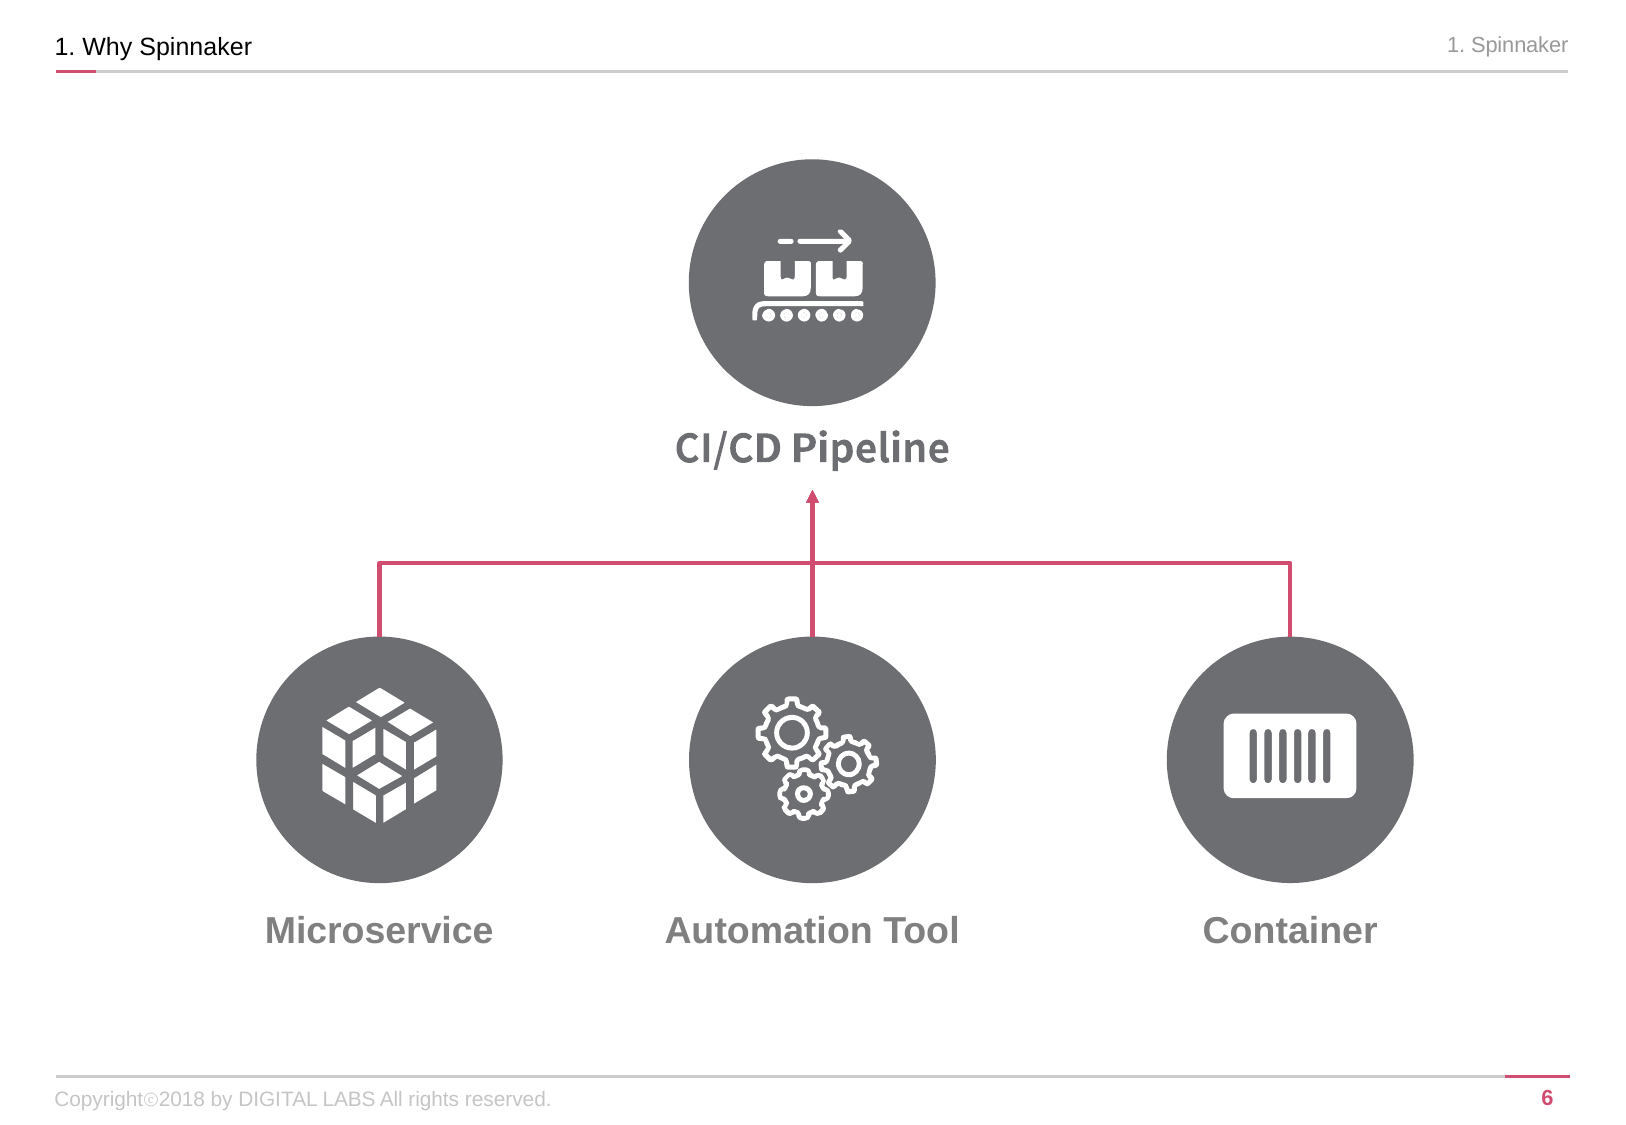

1. Why Spinnaker
1. Spinnaker

Microservice

Automation Tool

Container
Copyrightⓒ2018 by DIGITAL LABS All rights reserved.